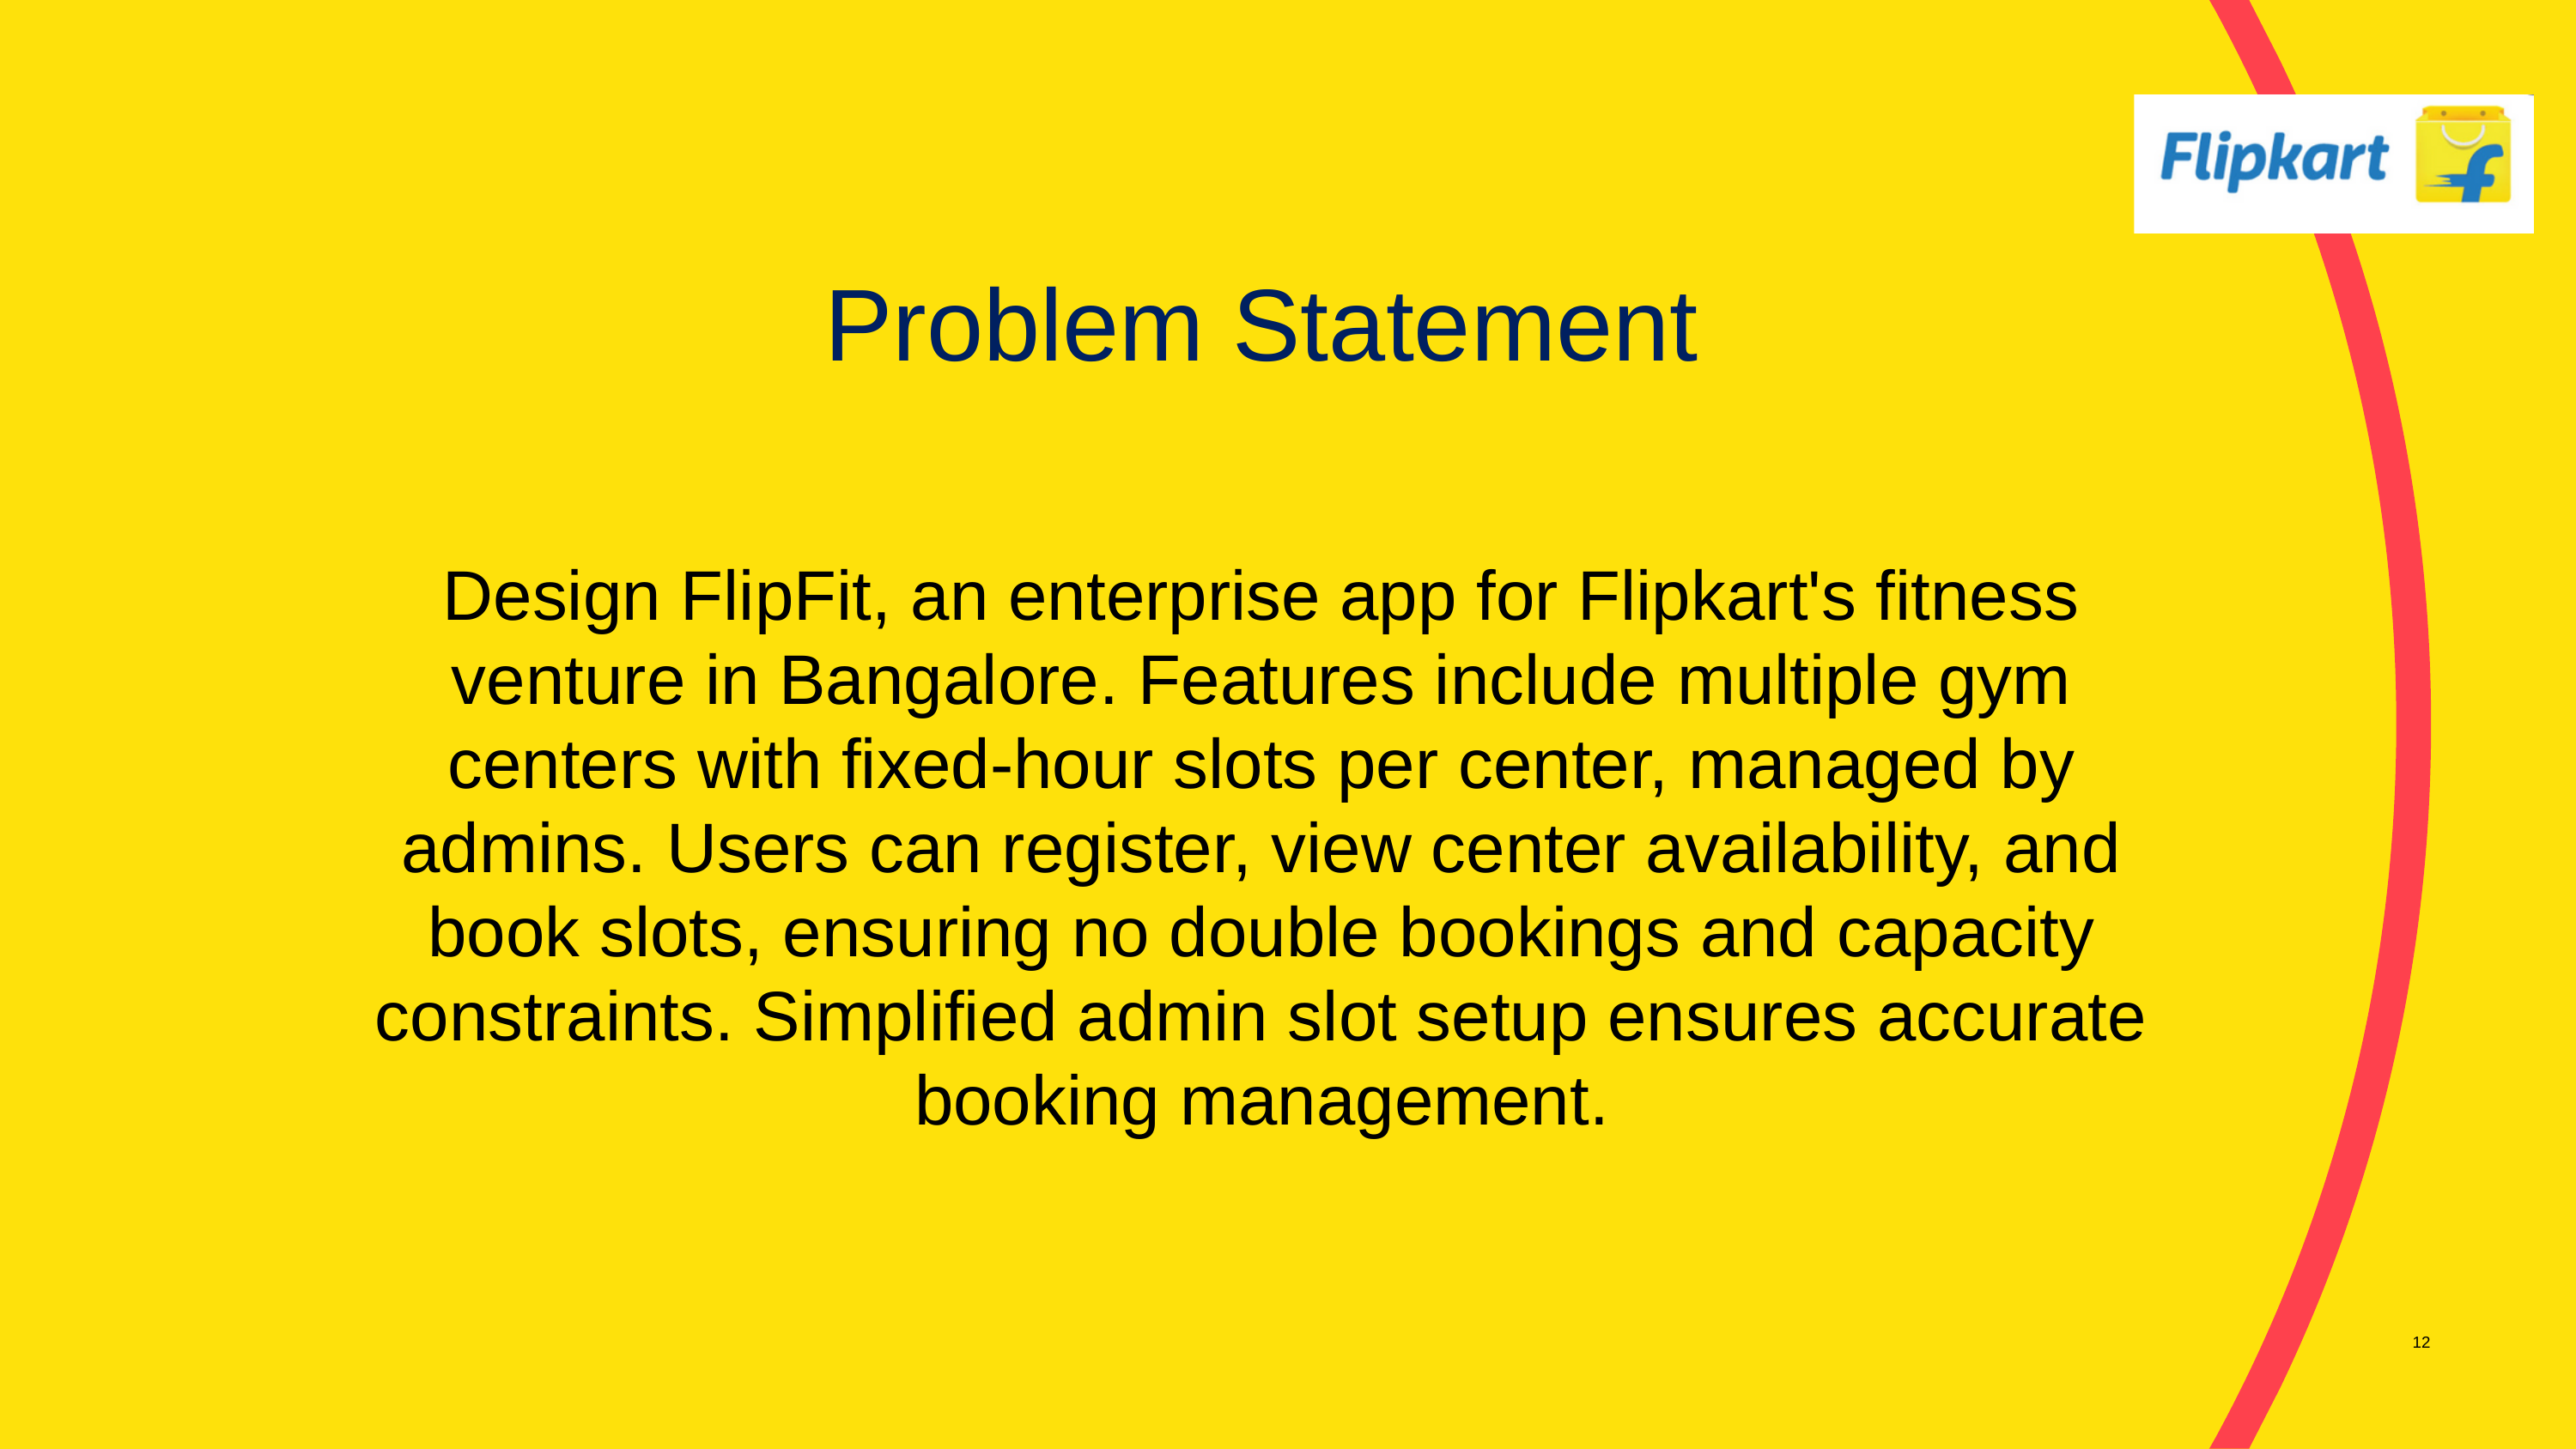

Problem Statement
Design FlipFit, an enterprise app for Flipkart's fitness venture in Bangalore. Features include multiple gym centers with fixed-hour slots per center, managed by admins. Users can register, view center availability, and book slots, ensuring no double bookings and capacity constraints. Simplified admin slot setup ensures accurate booking management.
12